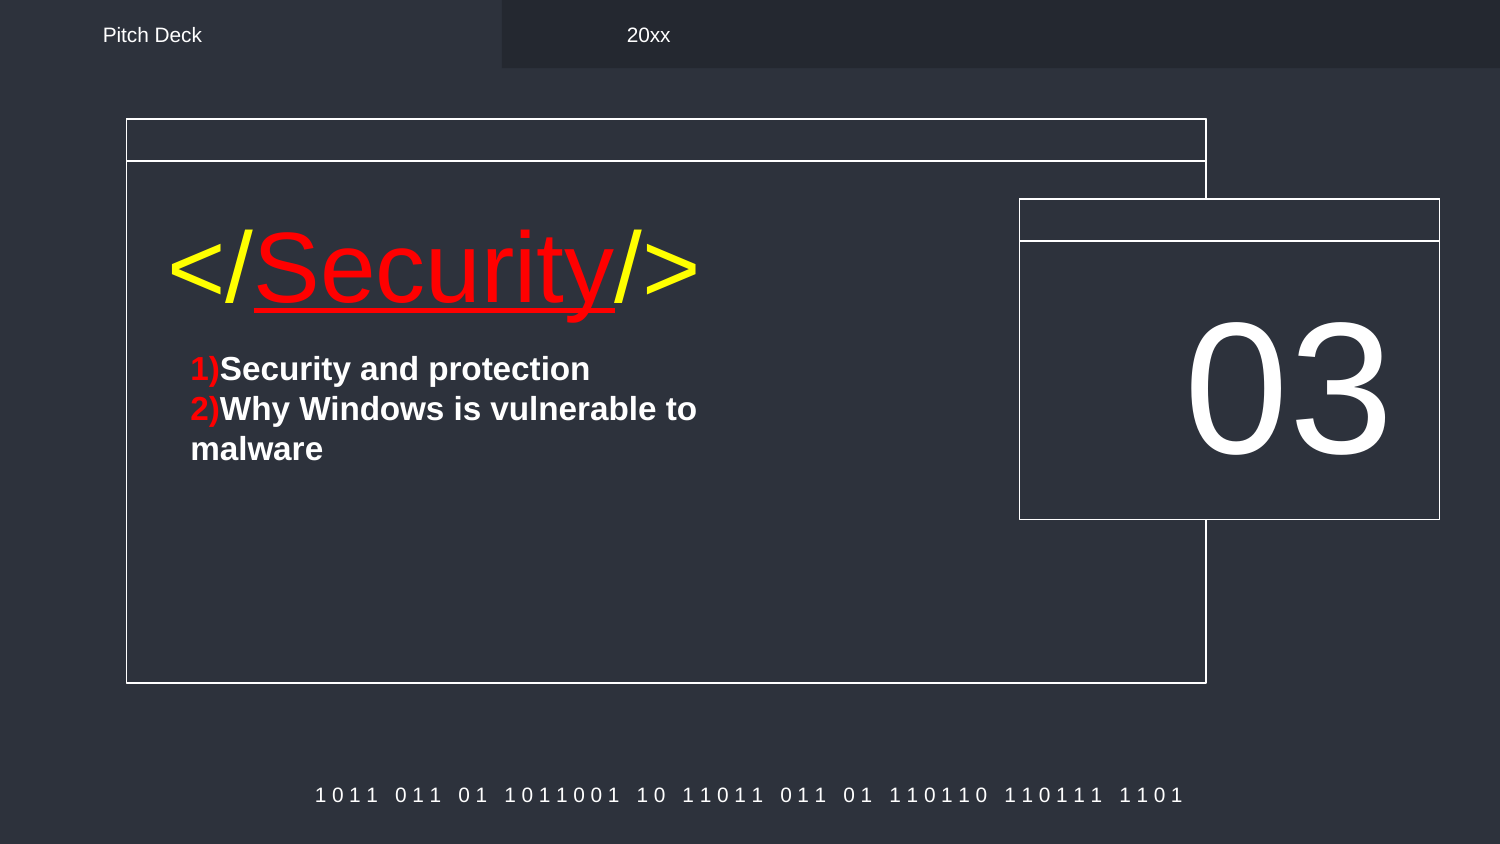

Pitch Deck
20xx

# </Security/>

  03
1)Security and protection
2)Why Windows is vulnerable to    malware